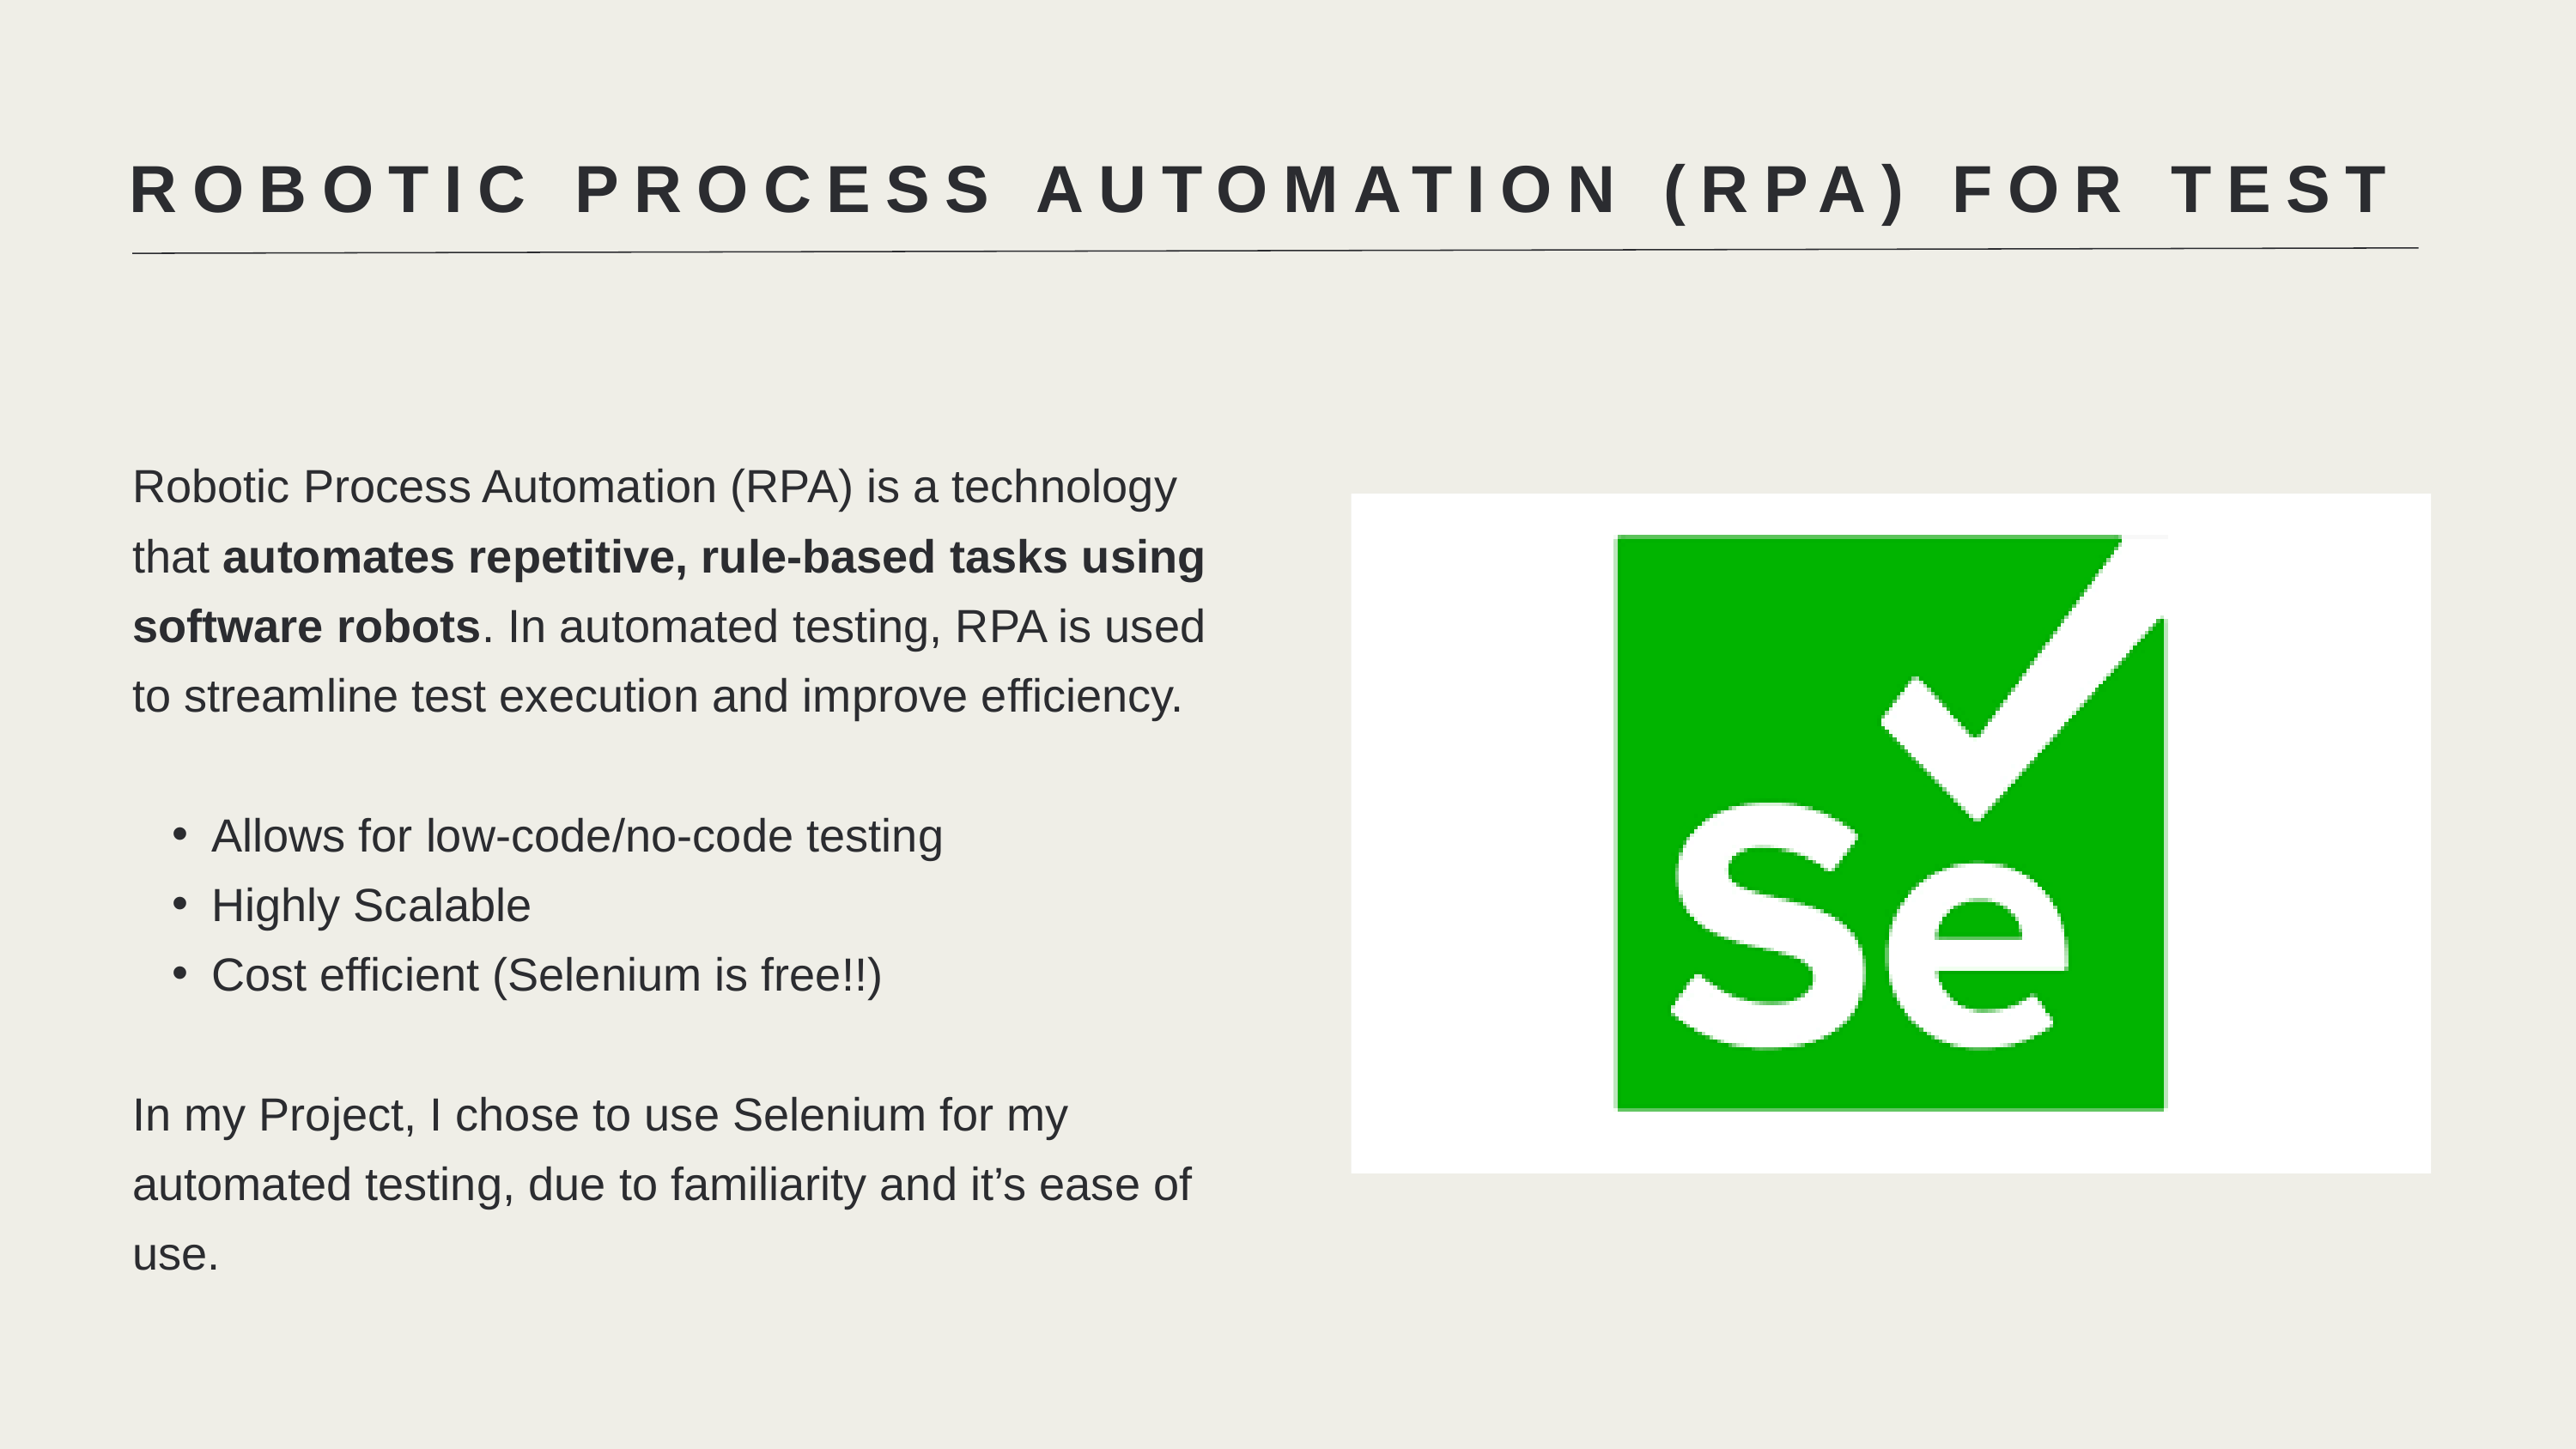

ROBOTIC PROCESS AUTOMATION (RPA) FOR TEST

Robotic Process Automation (RPA) is a technology that automates repetitive, rule-based tasks using software robots. In automated testing, RPA is used to streamline test execution and improve efficiency.

Allows for low-code/no-code testing
Highly Scalable
Cost efficient (Selenium is free!!)

In my Project, I chose to use Selenium for my automated testing, due to familiarity and it’s ease of use.